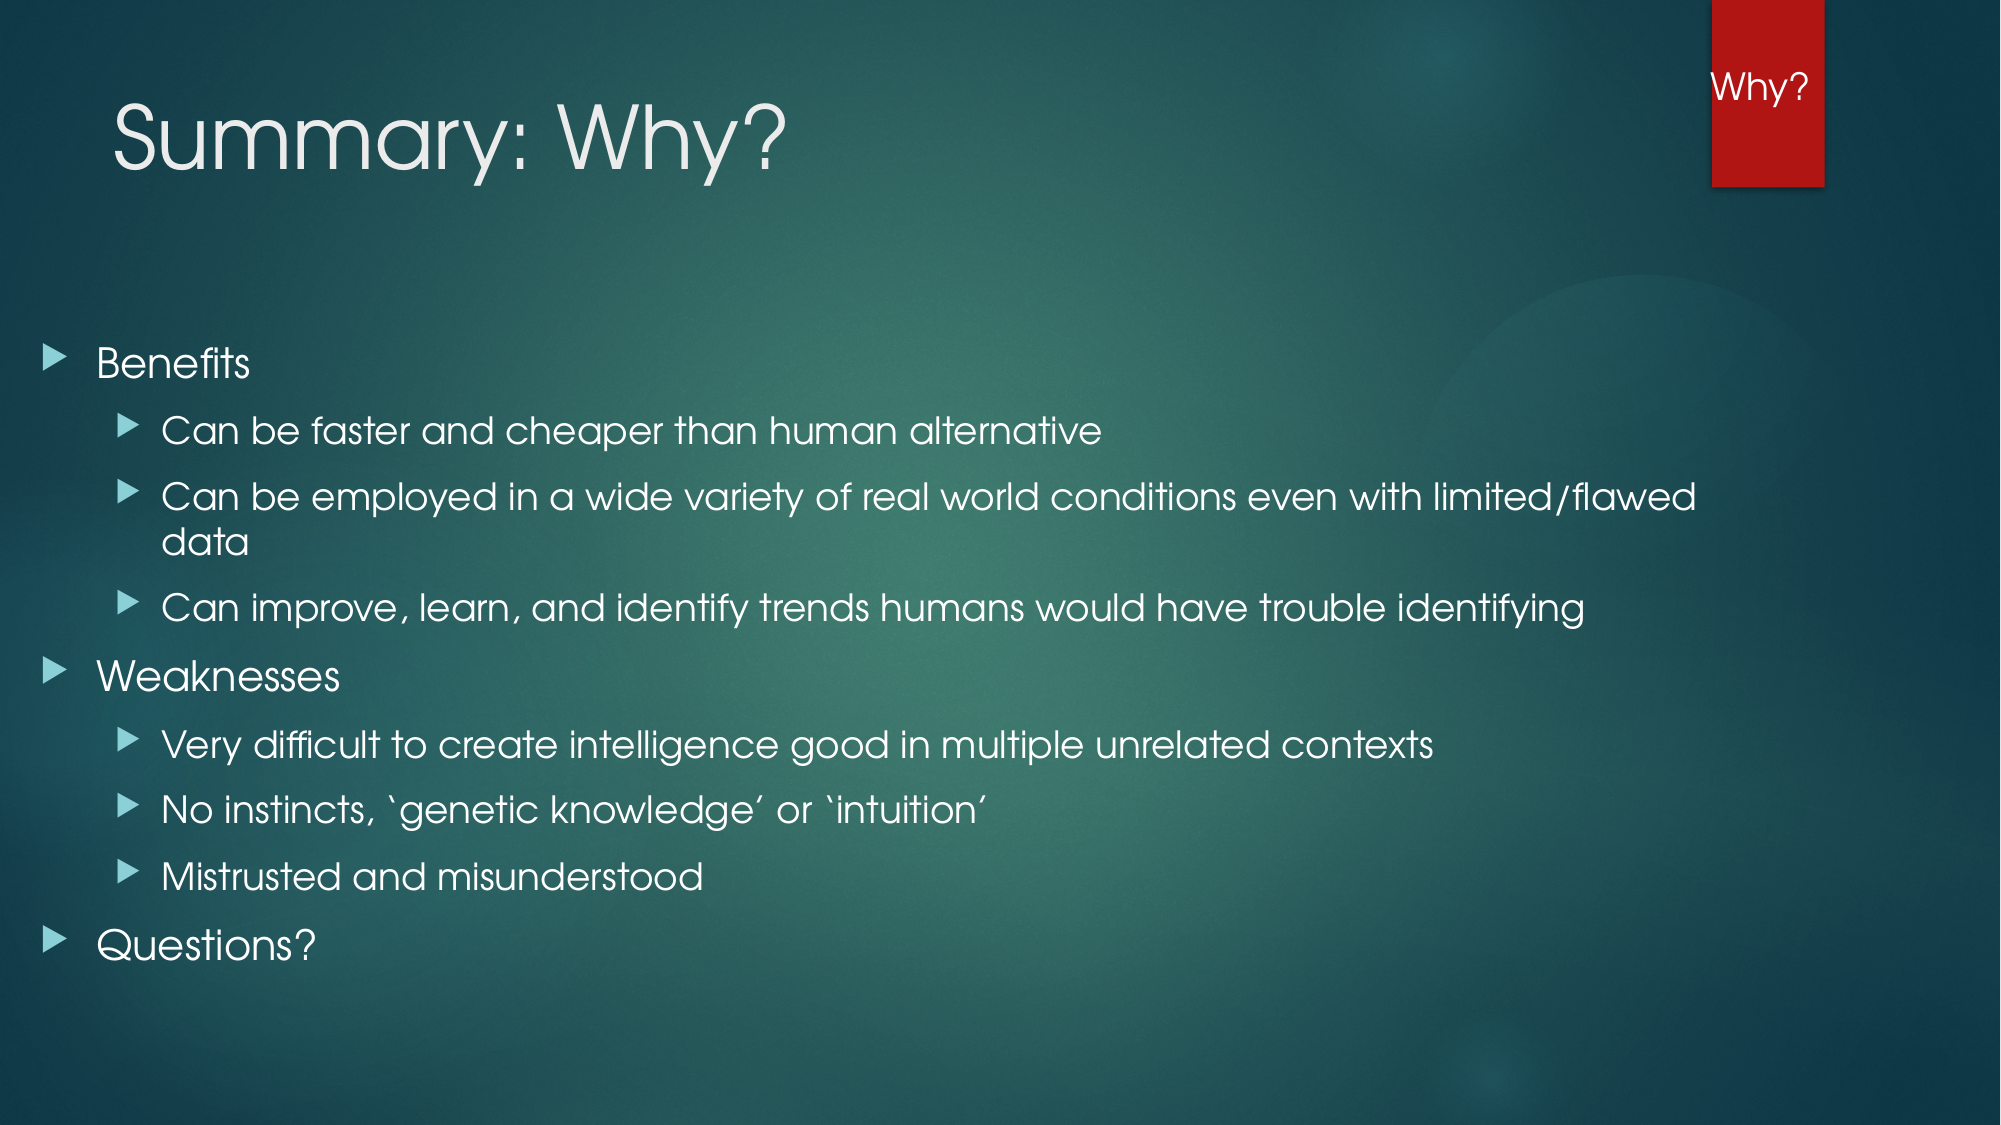

Why?
# Summary: Why?
Benefits
Can be faster and cheaper than human alternative
Can be employed in a wide variety of real world conditions even with limited/flawed data
Can improve, learn, and identify trends humans would have trouble identifying
Weaknesses
Very difficult to create intelligence good in multiple unrelated contexts
No instincts, ‘genetic knowledge’ or ‘intuition’
Mistrusted and misunderstood
Questions?